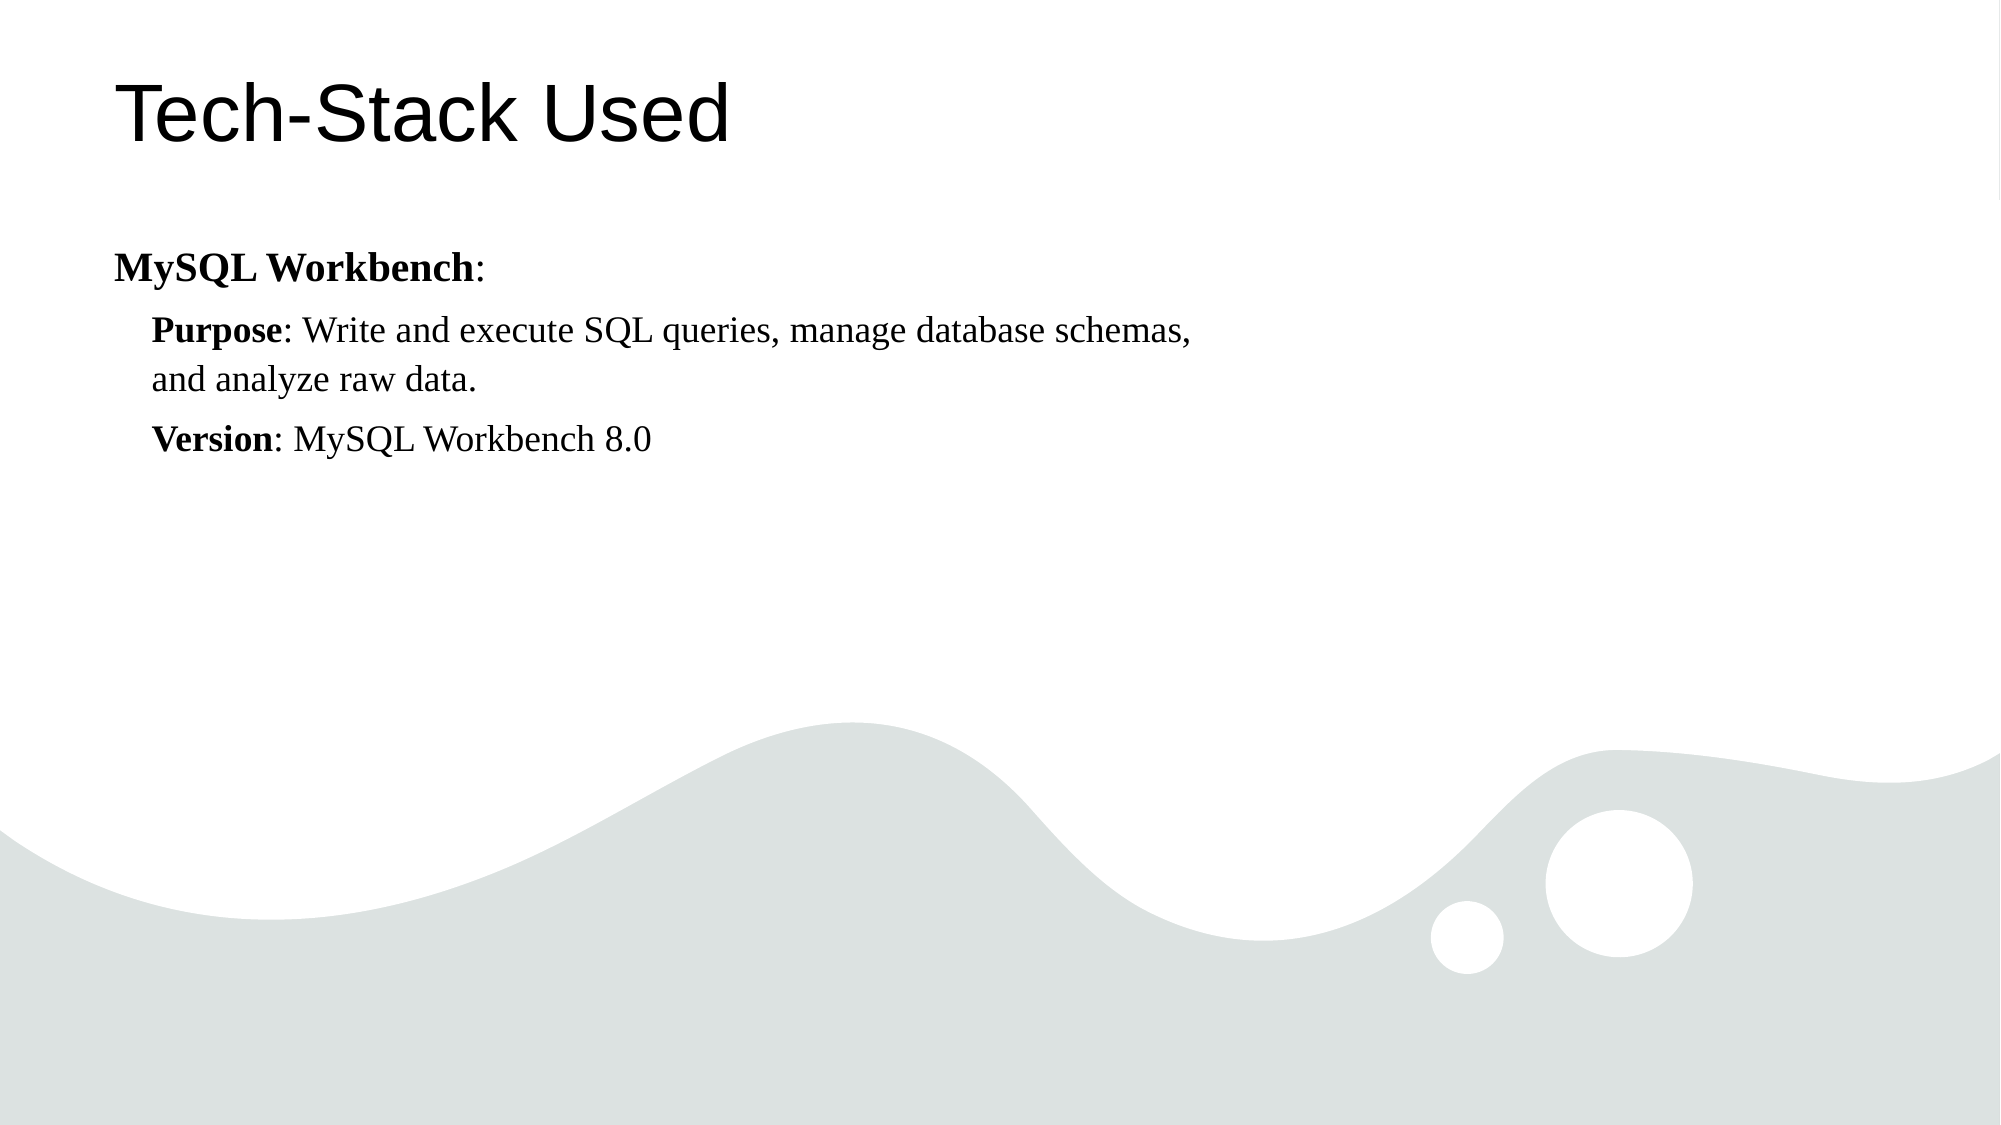

# Tech-Stack Used
MySQL Workbench:
Purpose: Write and execute SQL queries, manage database schemas, and analyze raw data.
Version: MySQL Workbench 8.0